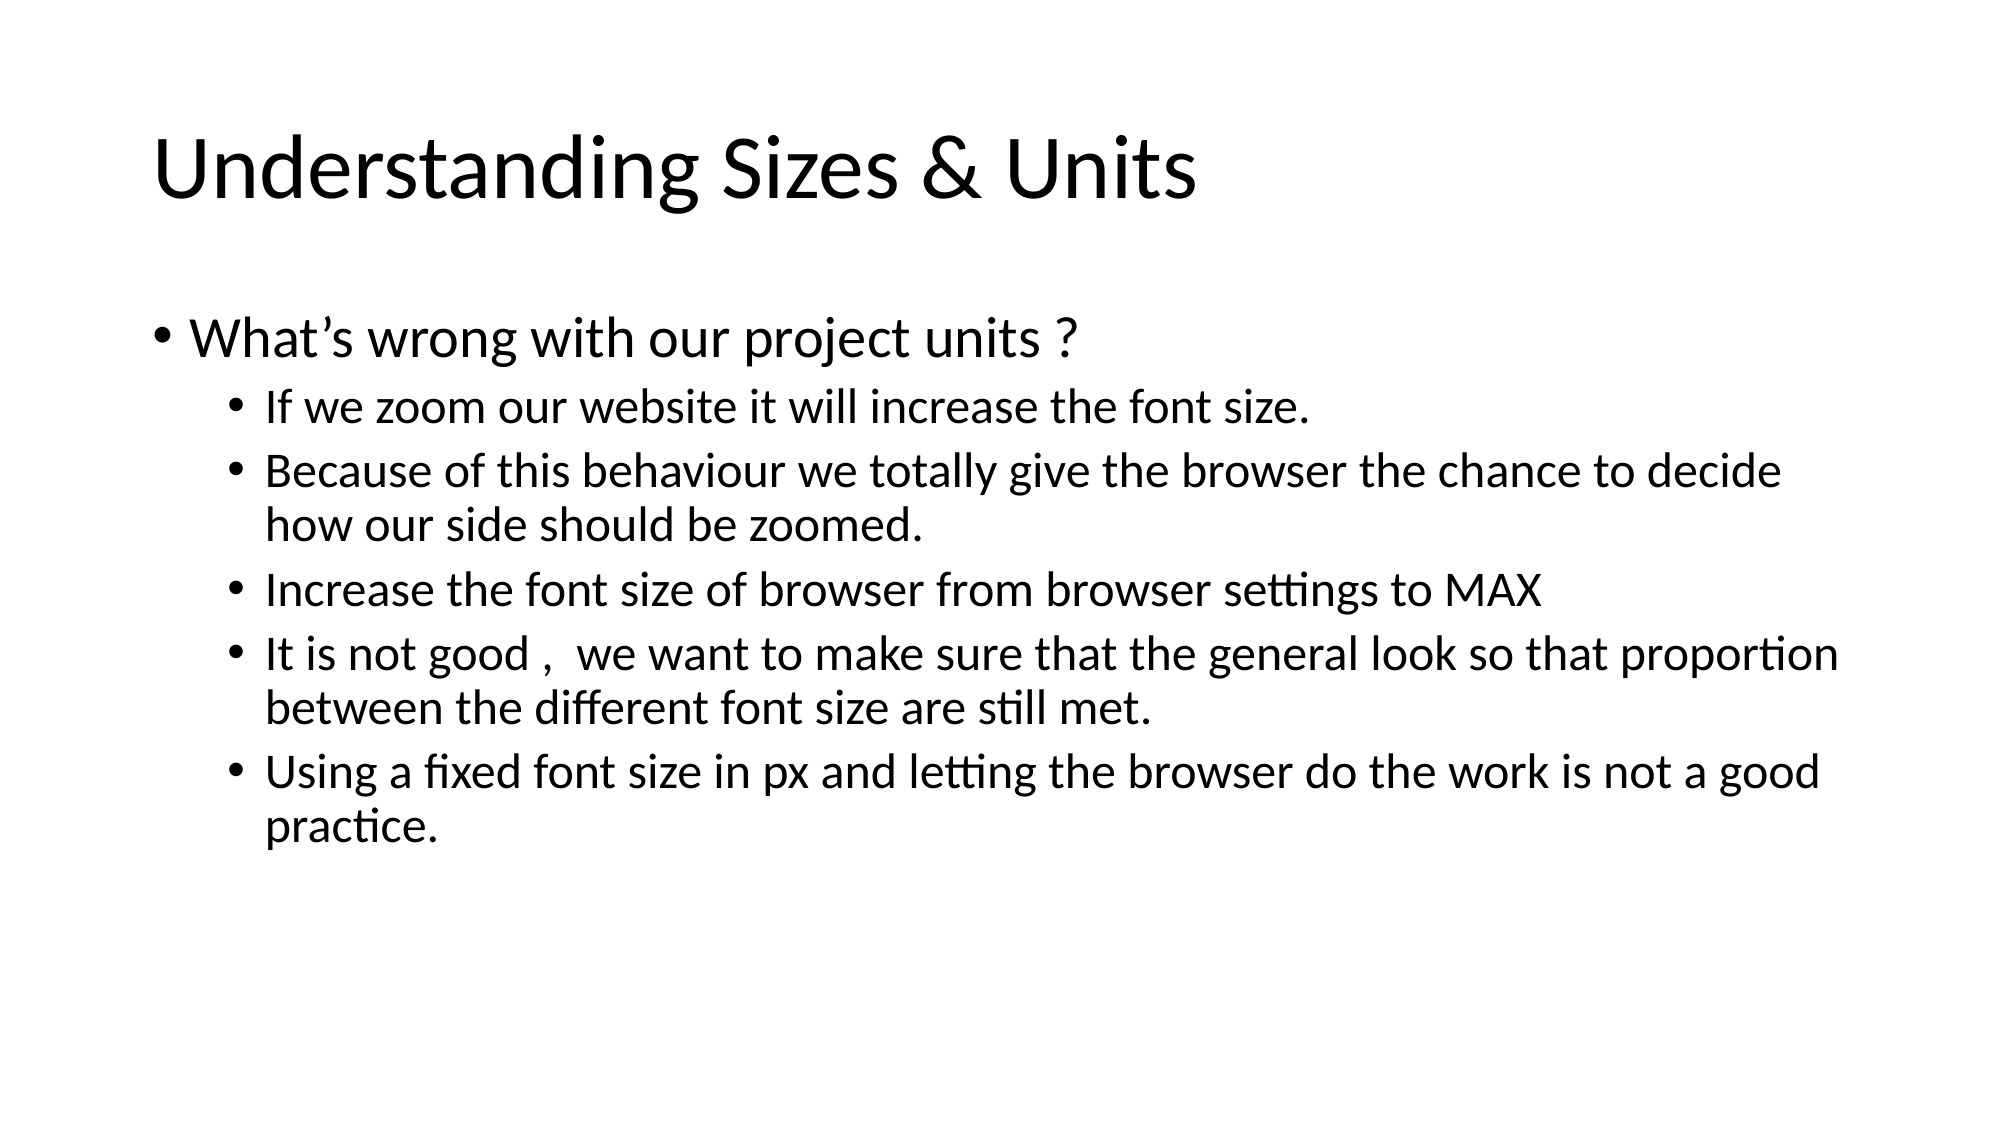

# Understanding Sizes & Units
What’s wrong with our project units ?
If we zoom our website it will increase the font size.
Because of this behaviour we totally give the browser the chance to decide how our side should be zoomed.
Increase the font size of browser from browser settings to MAX
It is not good ,  we want to make sure that the general look so that proportion between the different font size are still met.
Using a fixed font size in px and letting the browser do the work is not a good practice.